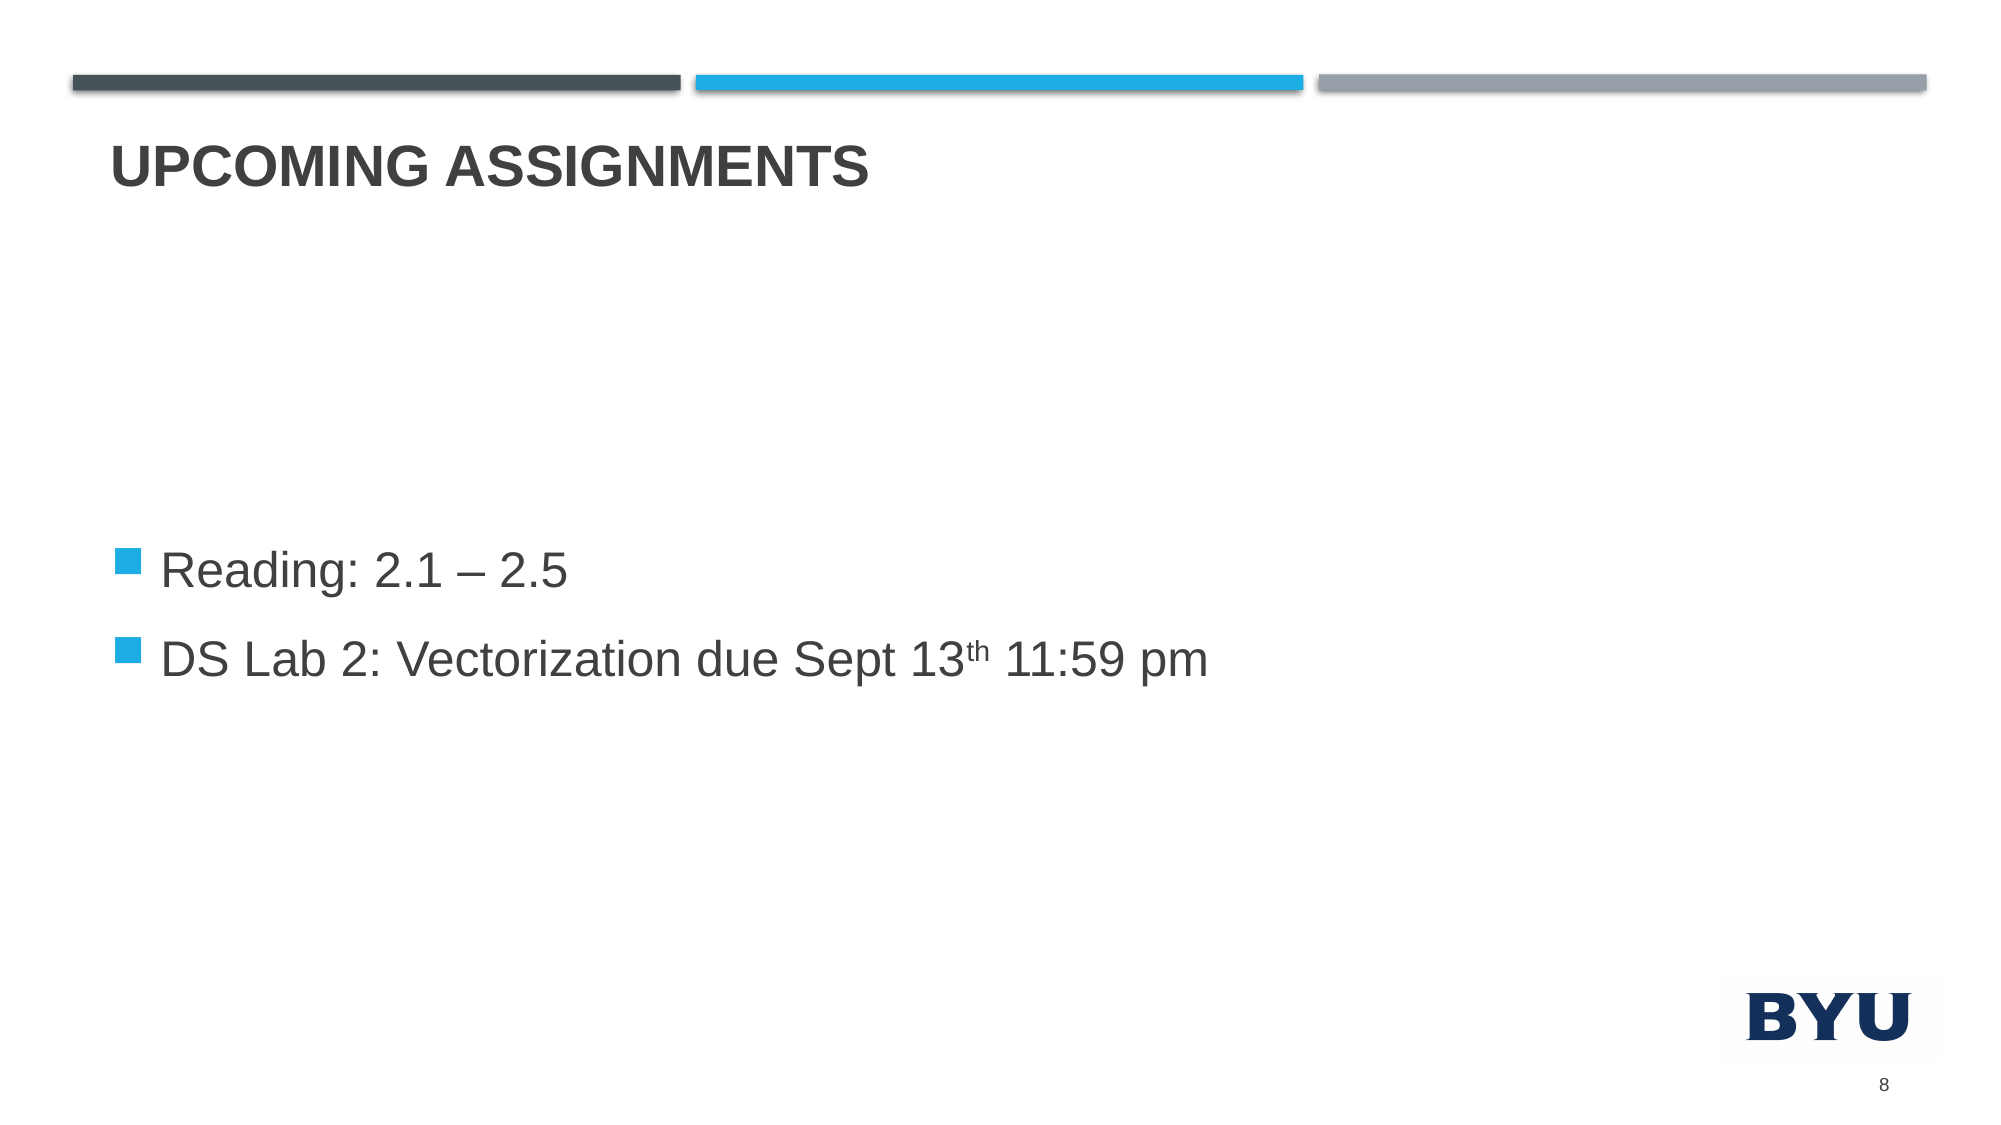

# Upcoming Assignments
Reading: 2.1 – 2.5
DS Lab 2: Vectorization due Sept 13th 11:59 pm
8